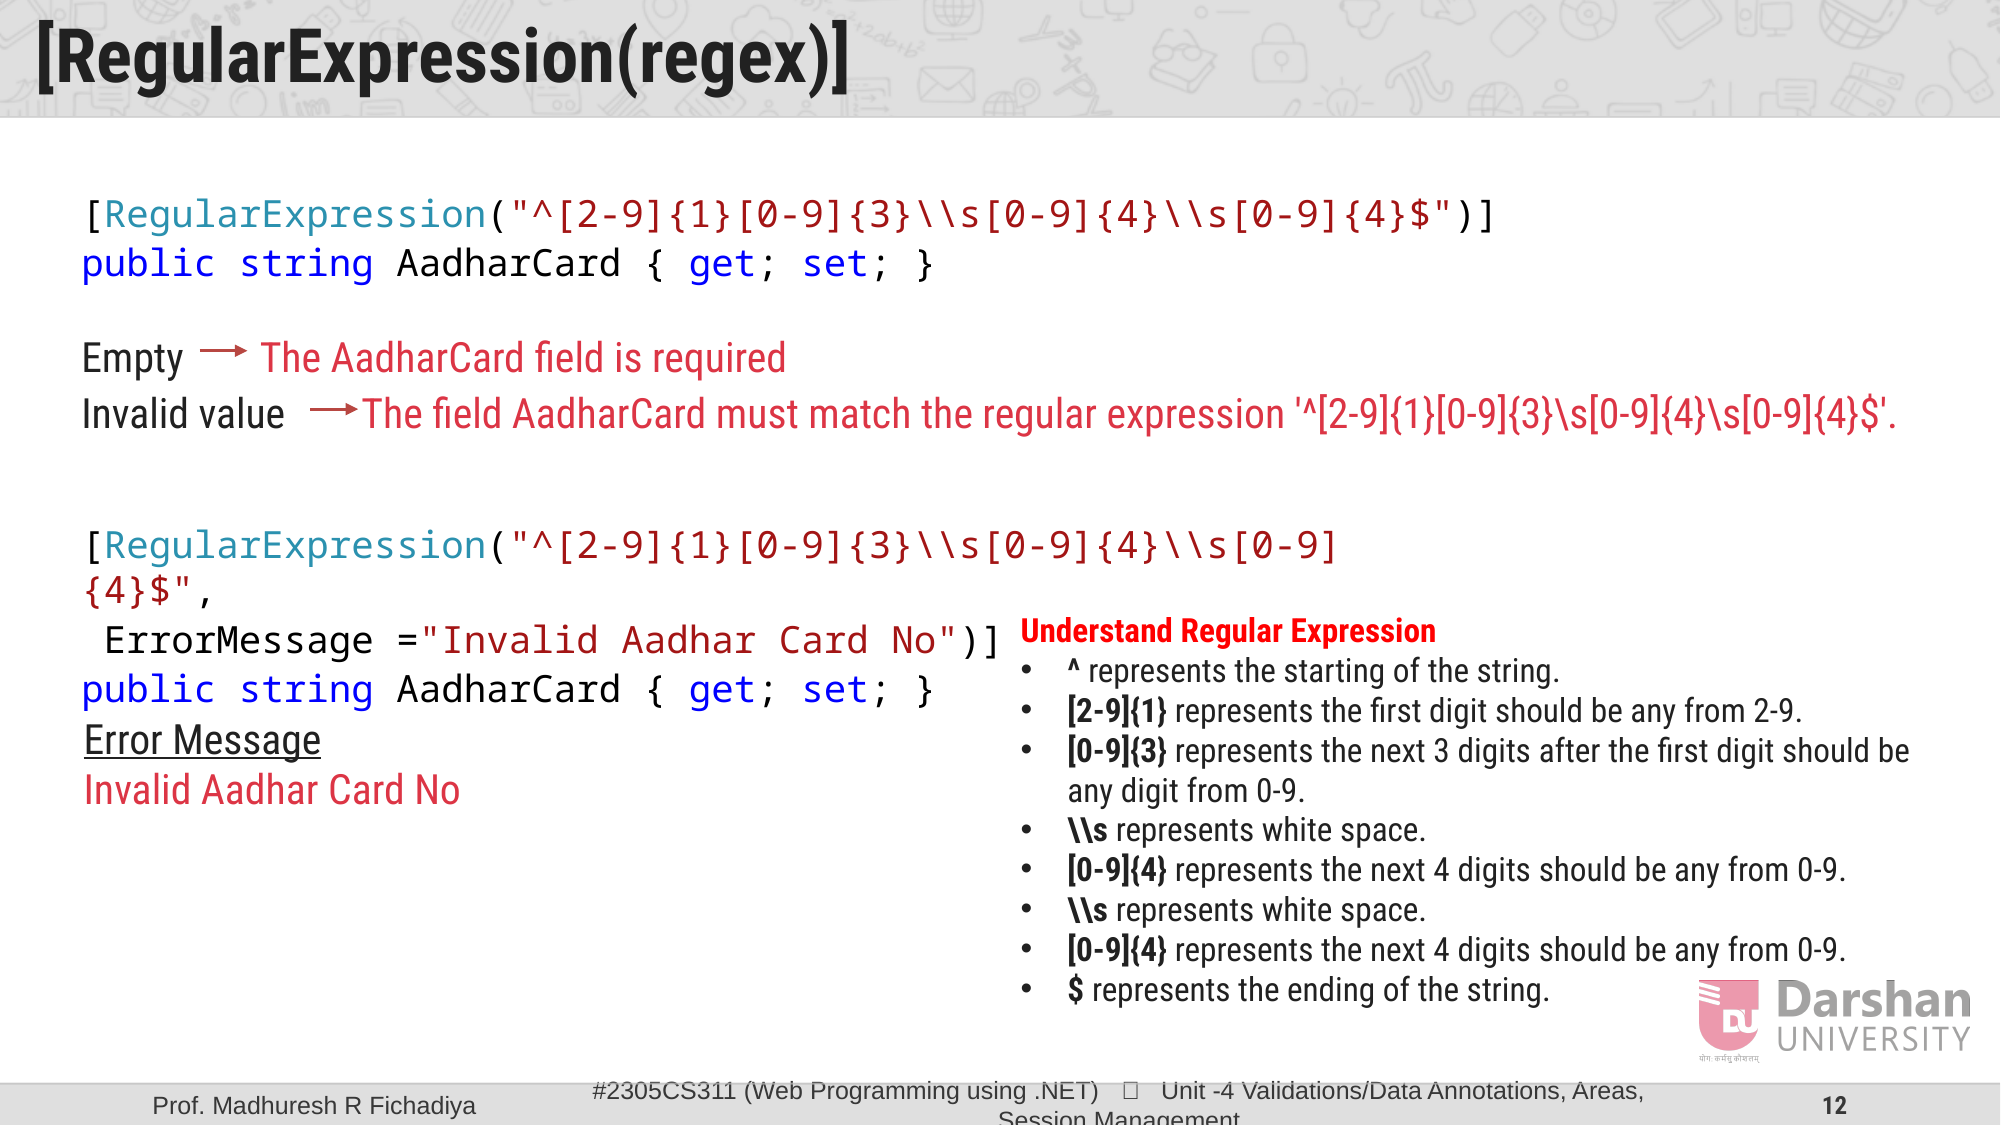

# [RegularExpression(regex)]
[RegularExpression("^[2-9]{1}[0-9]{3}\\s[0-9]{4}\\s[0-9]{4}$")]
public string AadharCard { get; set; }
Empty        The AadharCard field is required
Invalid value        The field AadharCard must match the regular expression '^[2-9]{1}[0-9]{3}\s[0-9]{4}\s[0-9]{4}$'.
[RegularExpression("^[2-9]{1}[0-9]{3}\\s[0-9]{4}\\s[0-9]{4}$",
 ErrorMessage ="Invalid Aadhar Card No")]
public string AadharCard { get; set; }
Understand Regular Expression
^ represents the starting of the string.
[2-9]{1} represents the first digit should be any from 2-9.
[0-9]{3} represents the next 3 digits after the first digit should be any digit from 0-9.
\\s represents white space.
[0-9]{4} represents the next 4 digits should be any from 0-9.
\\s represents white space.
[0-9]{4} represents the next 4 digits should be any from 0-9.
$ represents the ending of the string.
Error Message
Invalid Aadhar Card No